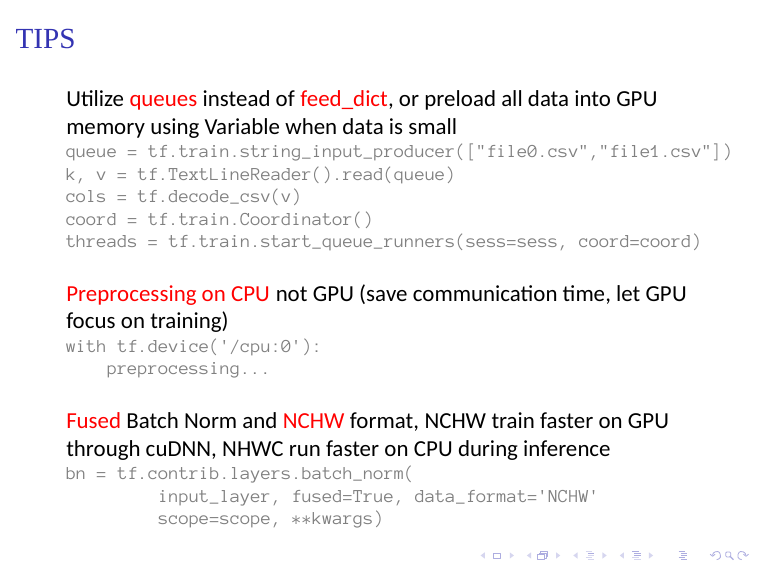

# TIPS
Utilize queues instead of feed_dict, or preload all data into GPU memory using Variable when data is small
queue = tf.train.string_input_producer(["file0.csv","file1.csv"])
k, v = tf.TextLineReader().read(queue)
cols = tf.decode_csv(v)
coord = tf.train.Coordinator()
threads = tf.train.start_queue_runners(sess=sess, coord=coord)

Preprocessing on CPU not GPU (save communication time, let GPU focus on training)
with tf.device('/cpu:0'):
    preprocessing...

Fused Batch Norm and NCHW format, NCHW train faster on GPU through cuDNN, NHWC run faster on CPU during inference
bn = tf.contrib.layers.batch_norm(
         input_layer, fused=True, data_format='NCHW'
         scope=scope, **kwargs)